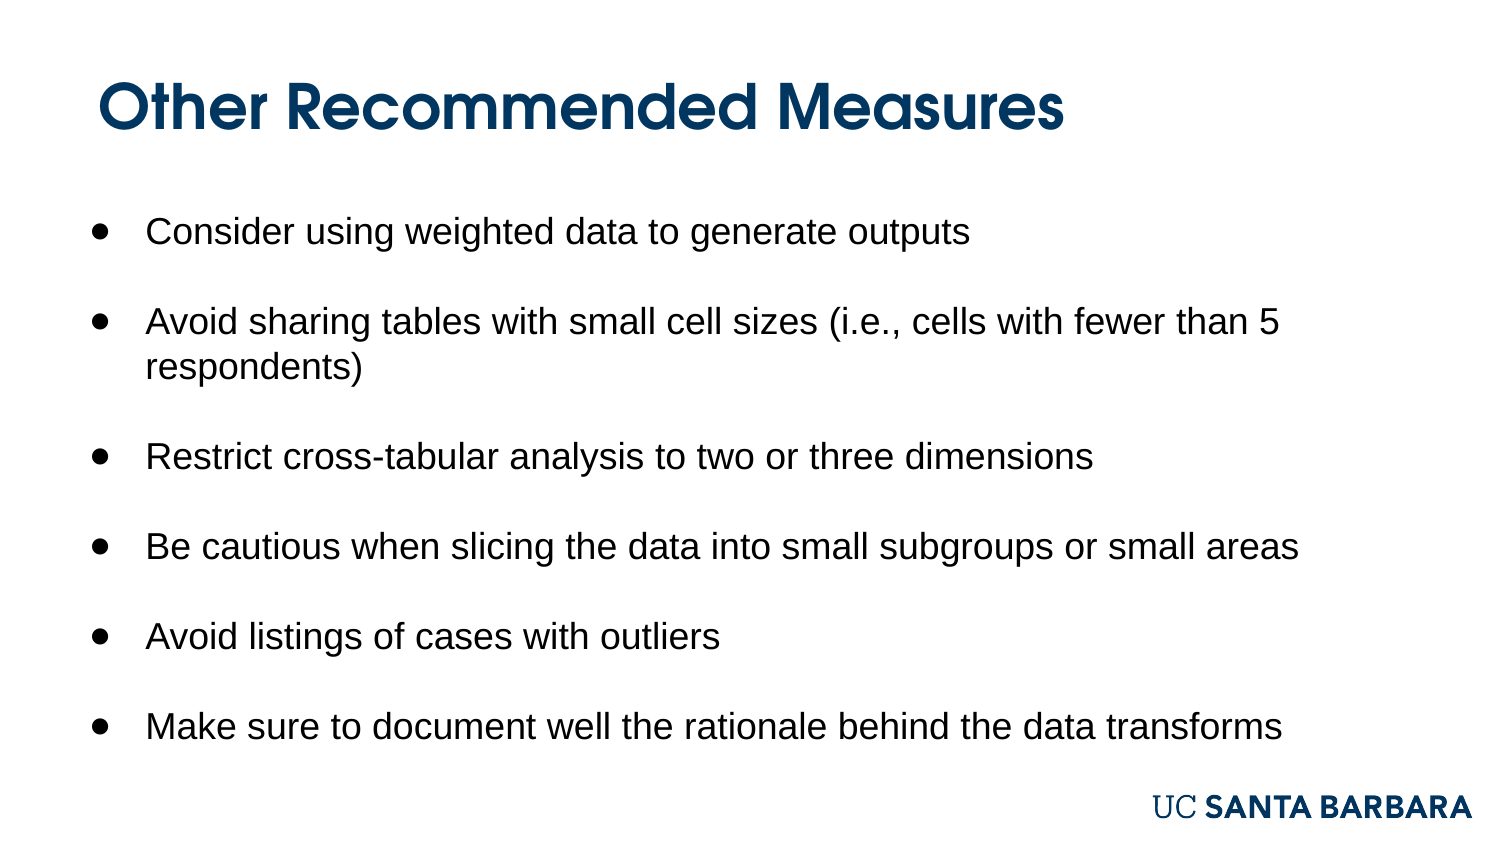

Other Recommended Measures
Consider using weighted data to generate outputs

Avoid sharing tables with small cell sizes (i.e., cells with fewer than 5 respondents)
Restrict cross-tabular analysis to two or three dimensions

Be cautious when slicing the data into small subgroups or small areas

Avoid listings of cases with outliers

Make sure to document well the rationale behind the data transforms
Recommended reading: https://doi.org/10.1136/bmj.c181